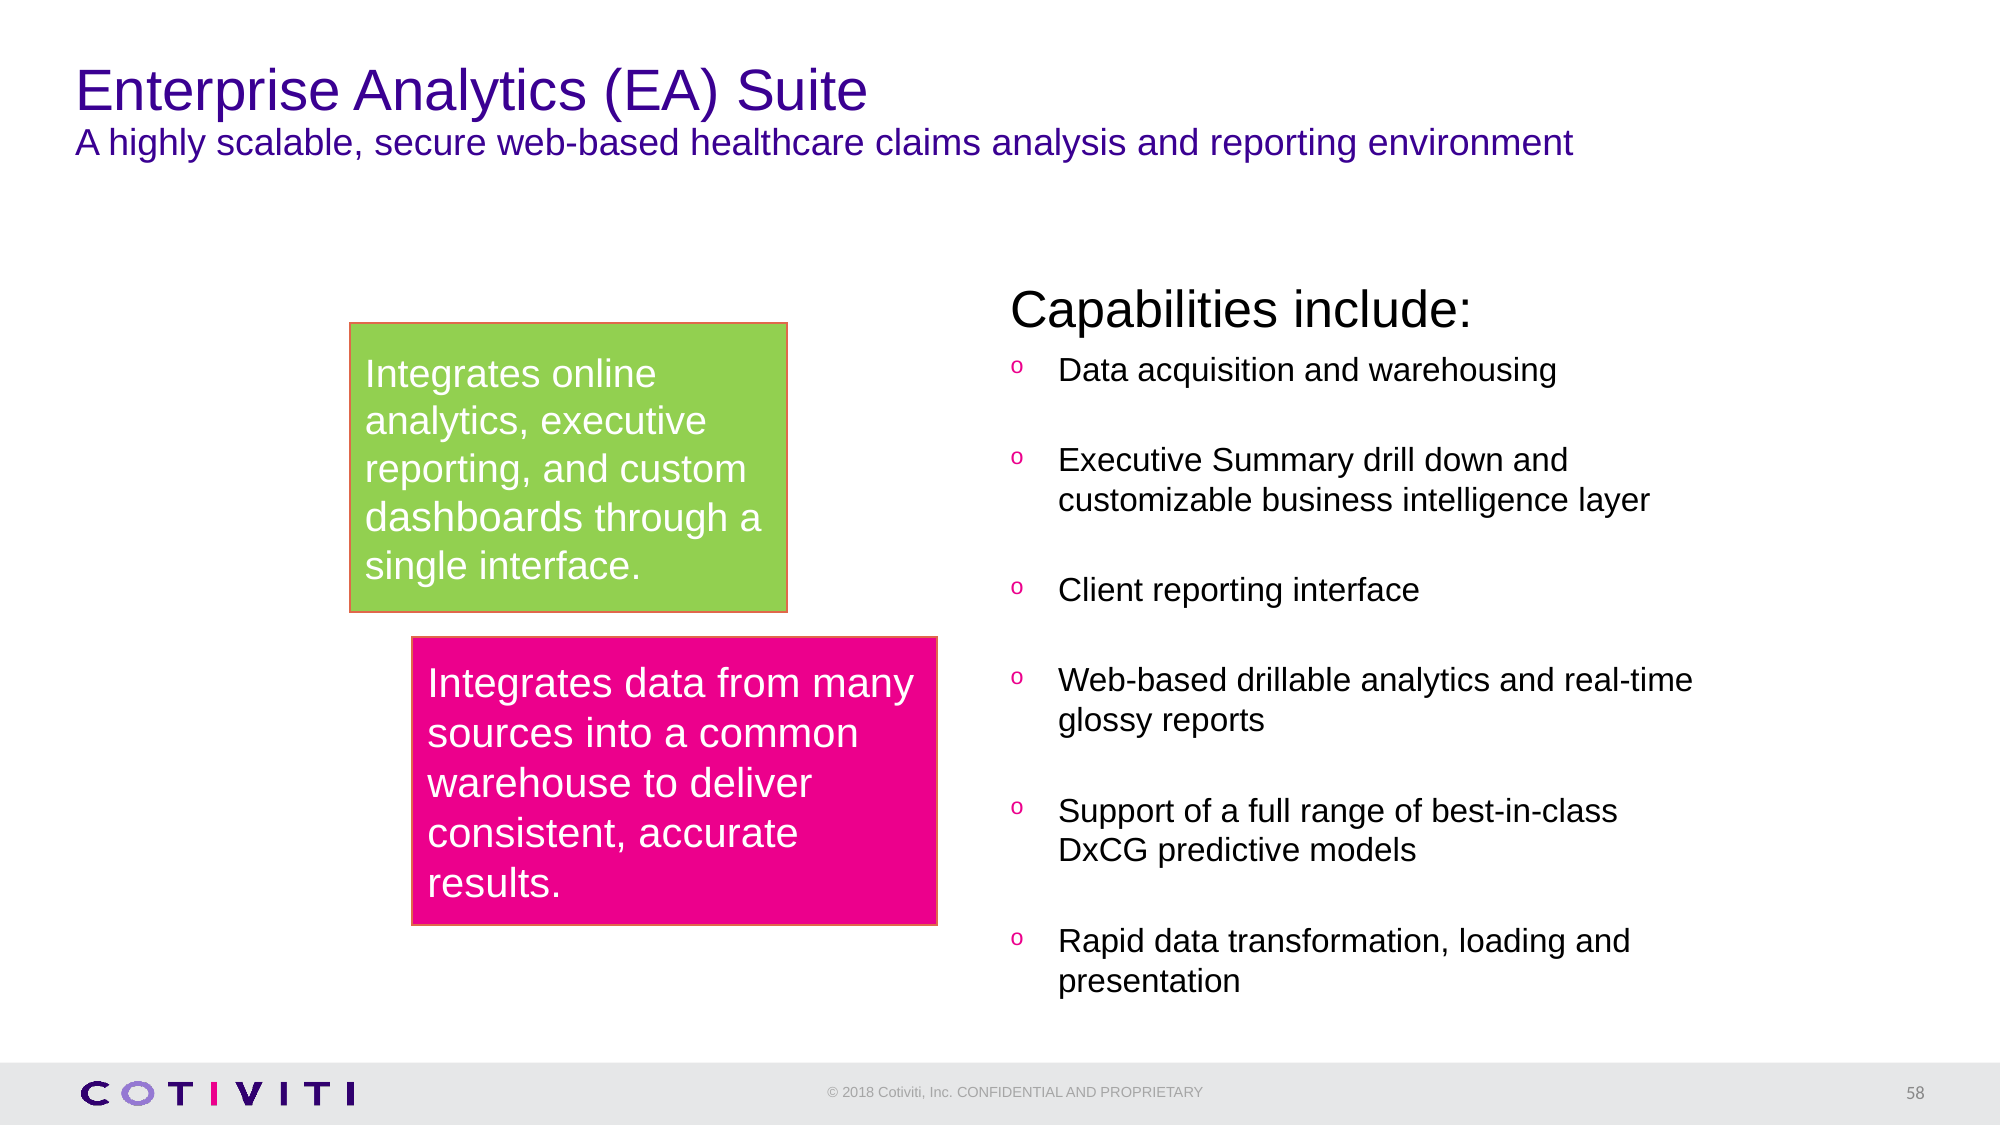

# Enterprise Analytics (EA) Suite A highly scalable, secure web-based healthcare claims analysis and reporting environment
Capabilities include:
Data acquisition and warehousing
Executive Summary drill down and customizable business intelligence layer
Client reporting interface
Web-based drillable analytics and real-time glossy reports
Support of a full range of best-in-class DxCG predictive models
Rapid data transformation, loading and presentation
Integrates online analytics, executive reporting, and custom dashboards through a single interface.
Integrates data from many sources into a common  warehouse to deliver consistent, accurate results.
58